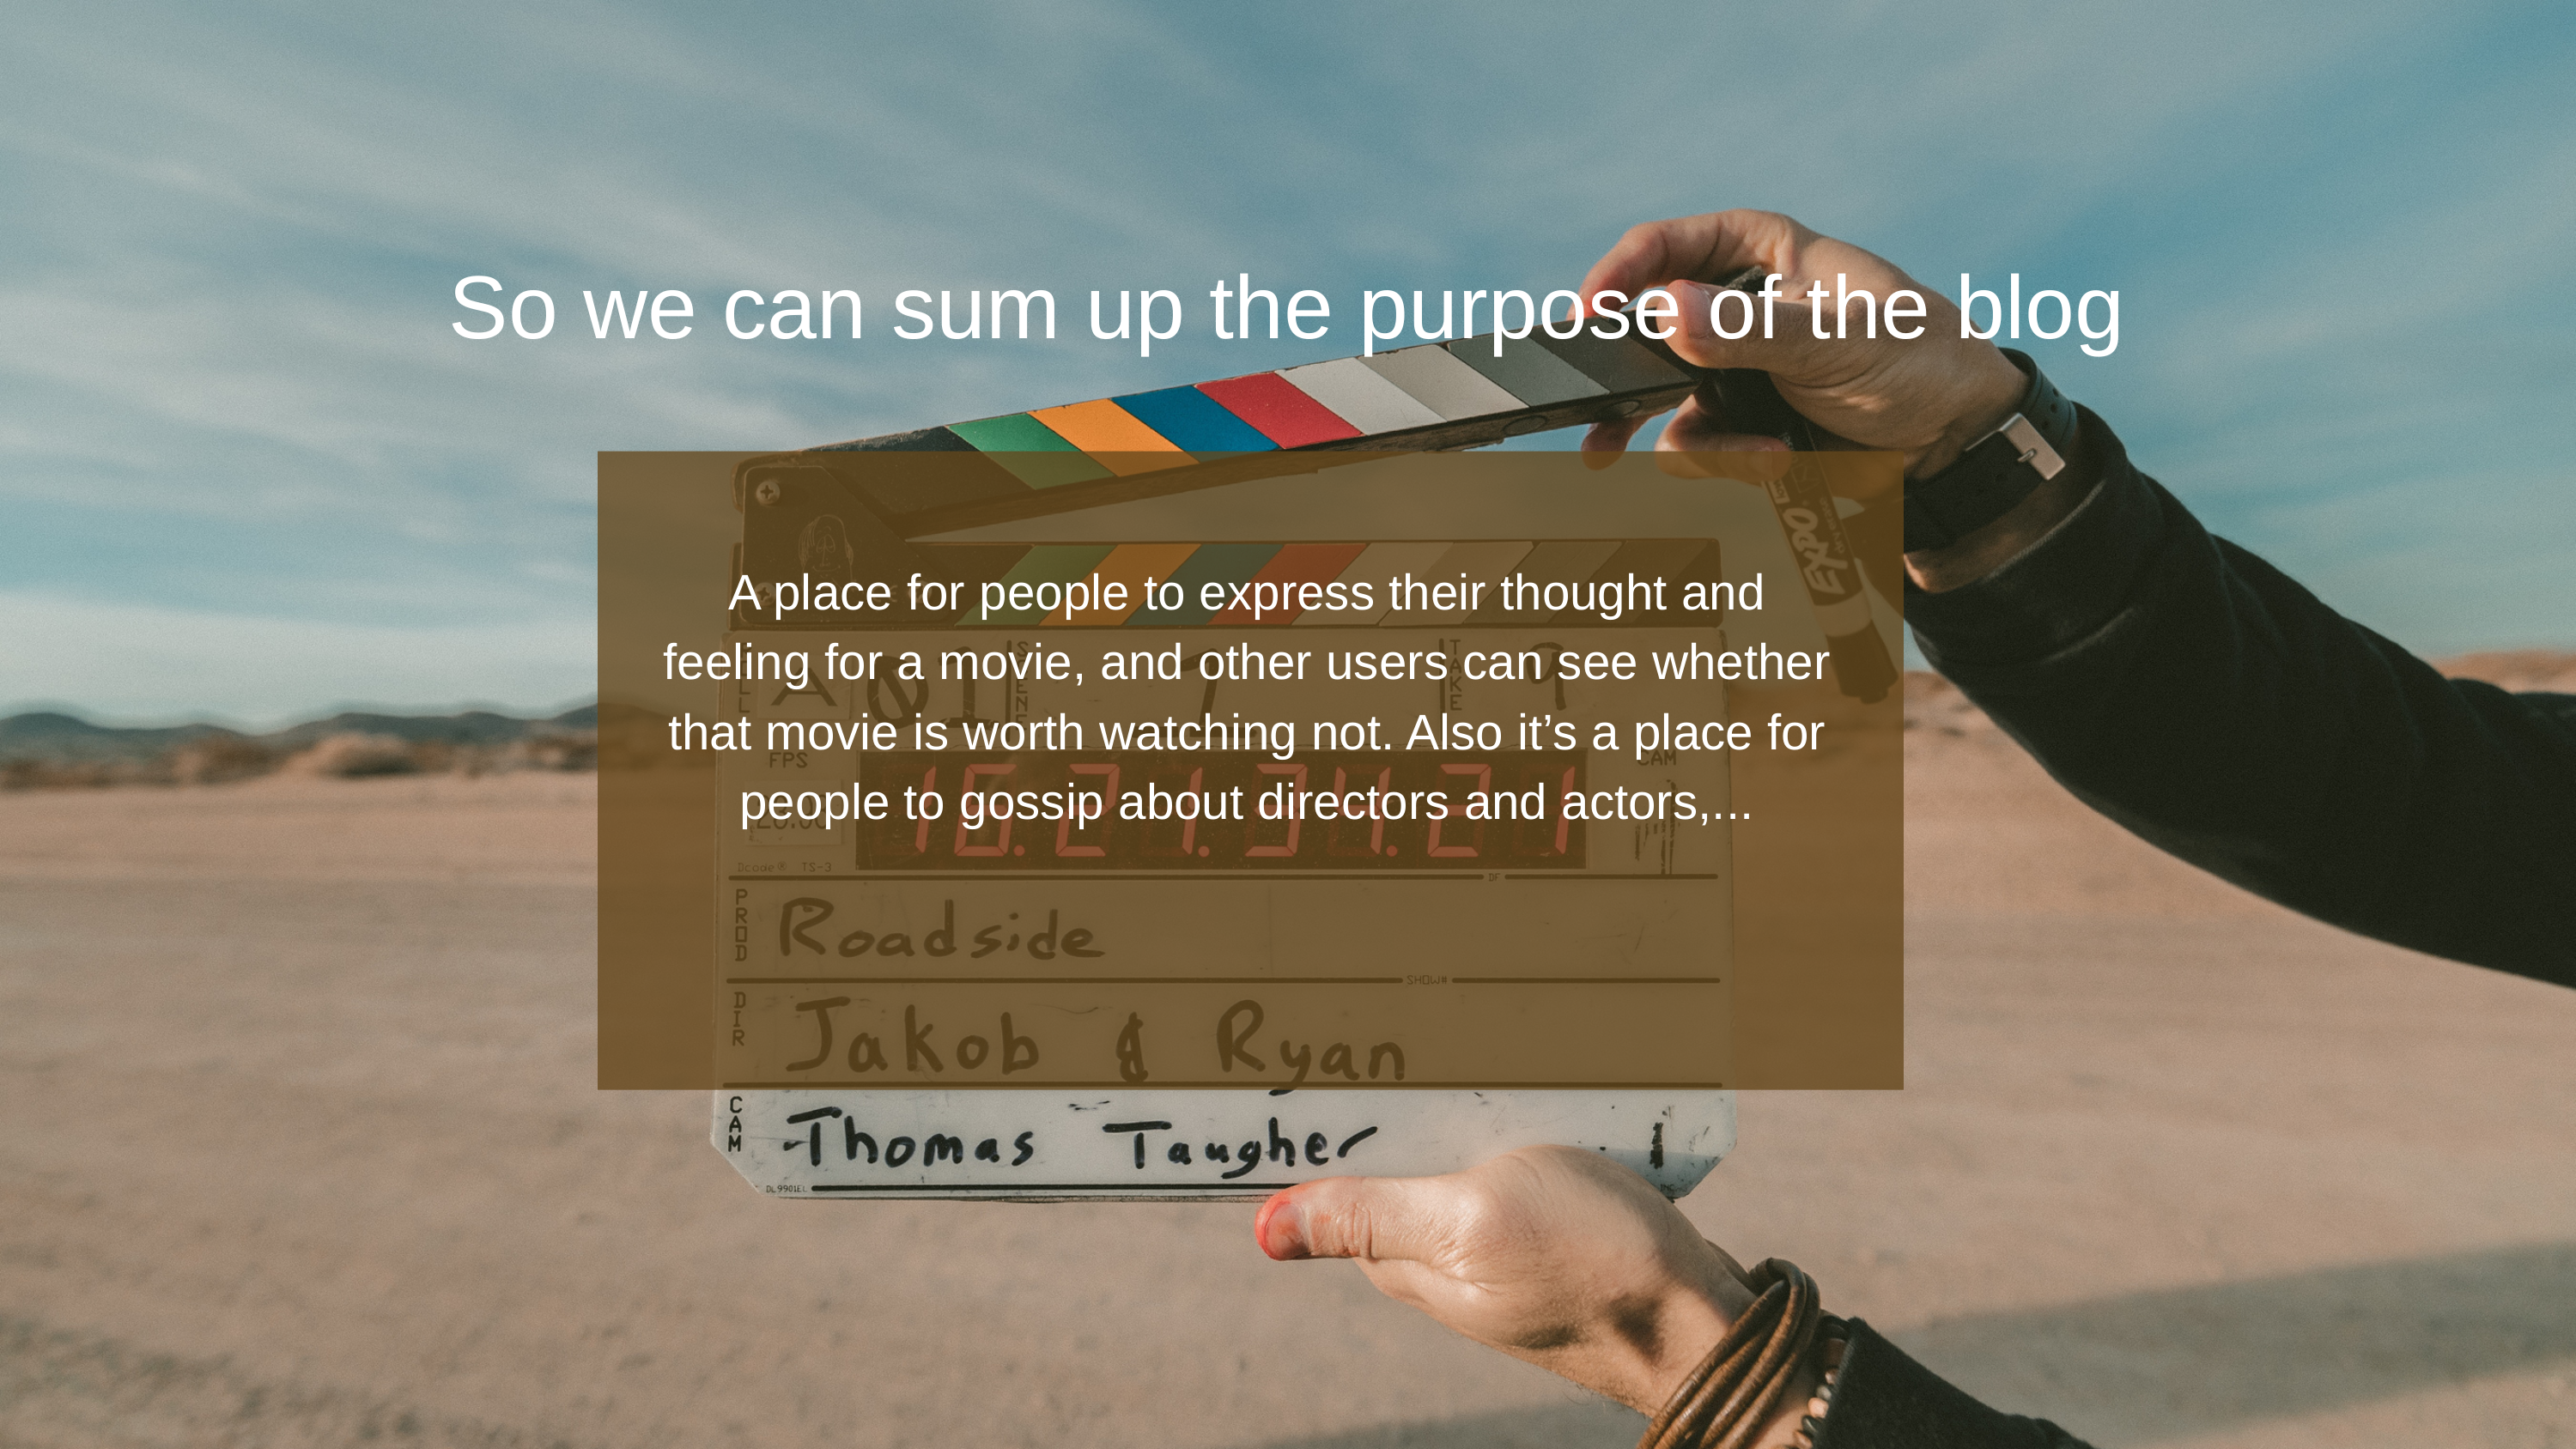

So we can sum up the purpose of the blog

A place for people to express their thought and feeling for a movie, and other users can see whether that movie is worth watching not. Also it’s a place for people to gossip about directors and actors,...